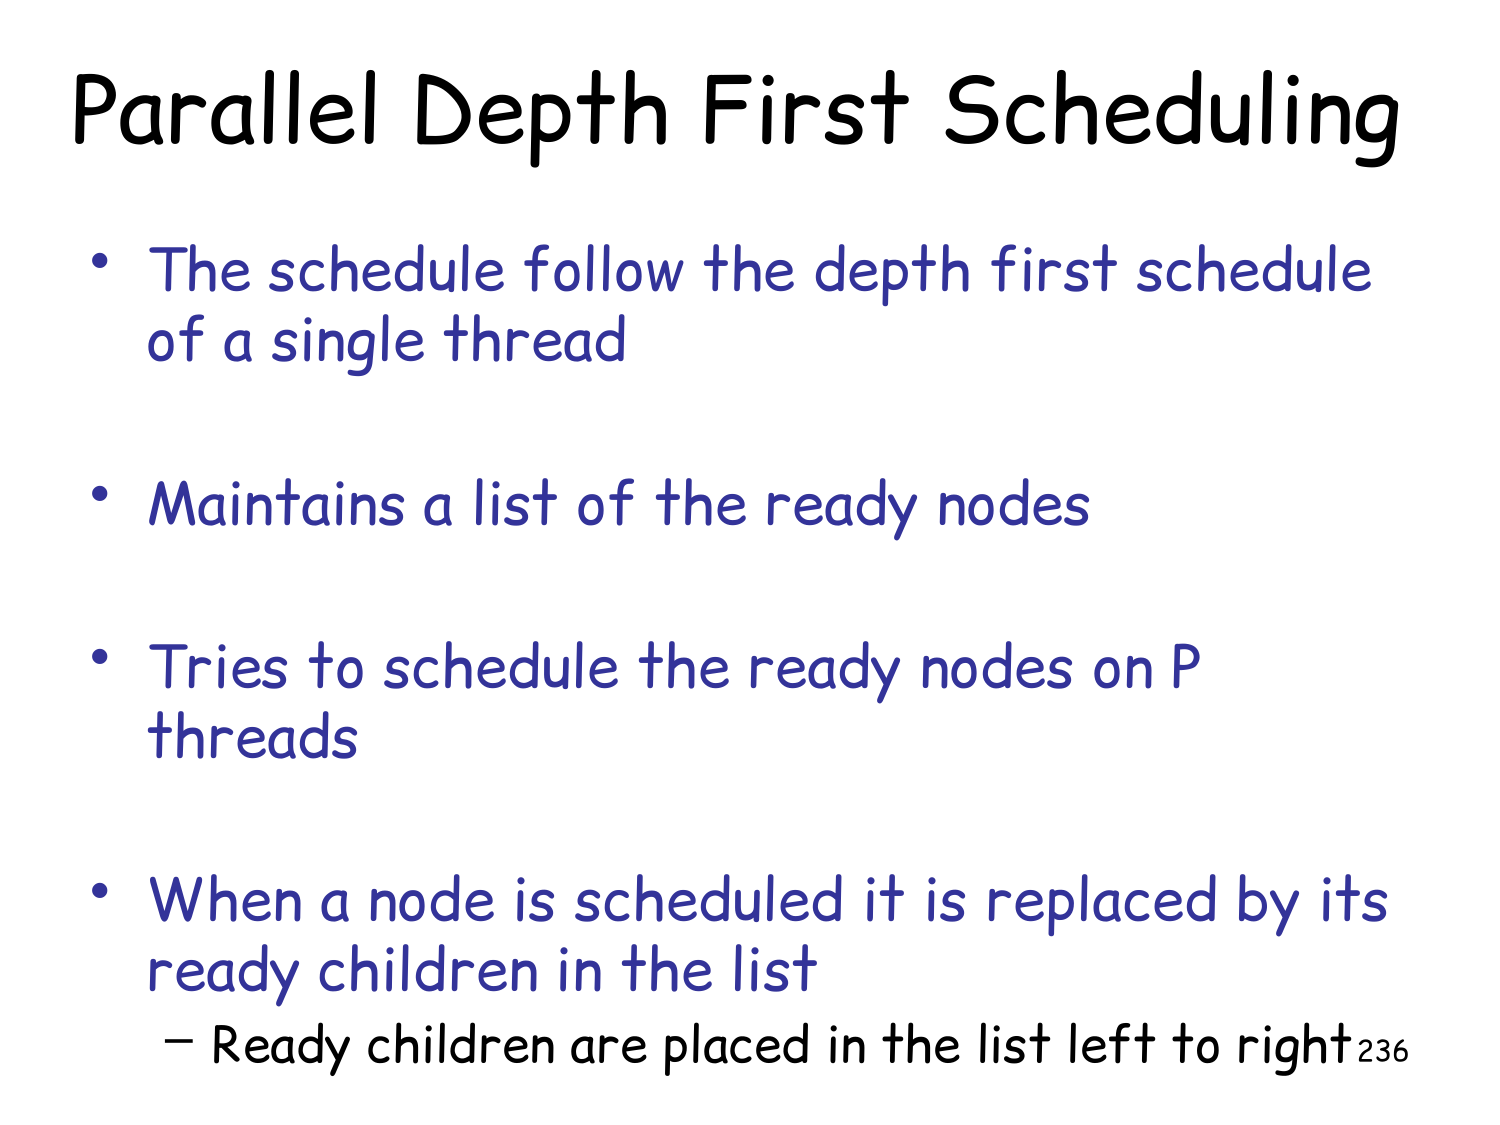

# Parallel Depth First Scheduling
The schedule follow the depth first schedule of a single thread

Maintains a list of the ready nodes

Tries to schedule the ready nodes on P threads

When a node is scheduled it is replaced by its ready children in the list
Ready children are placed in the list left to right

236